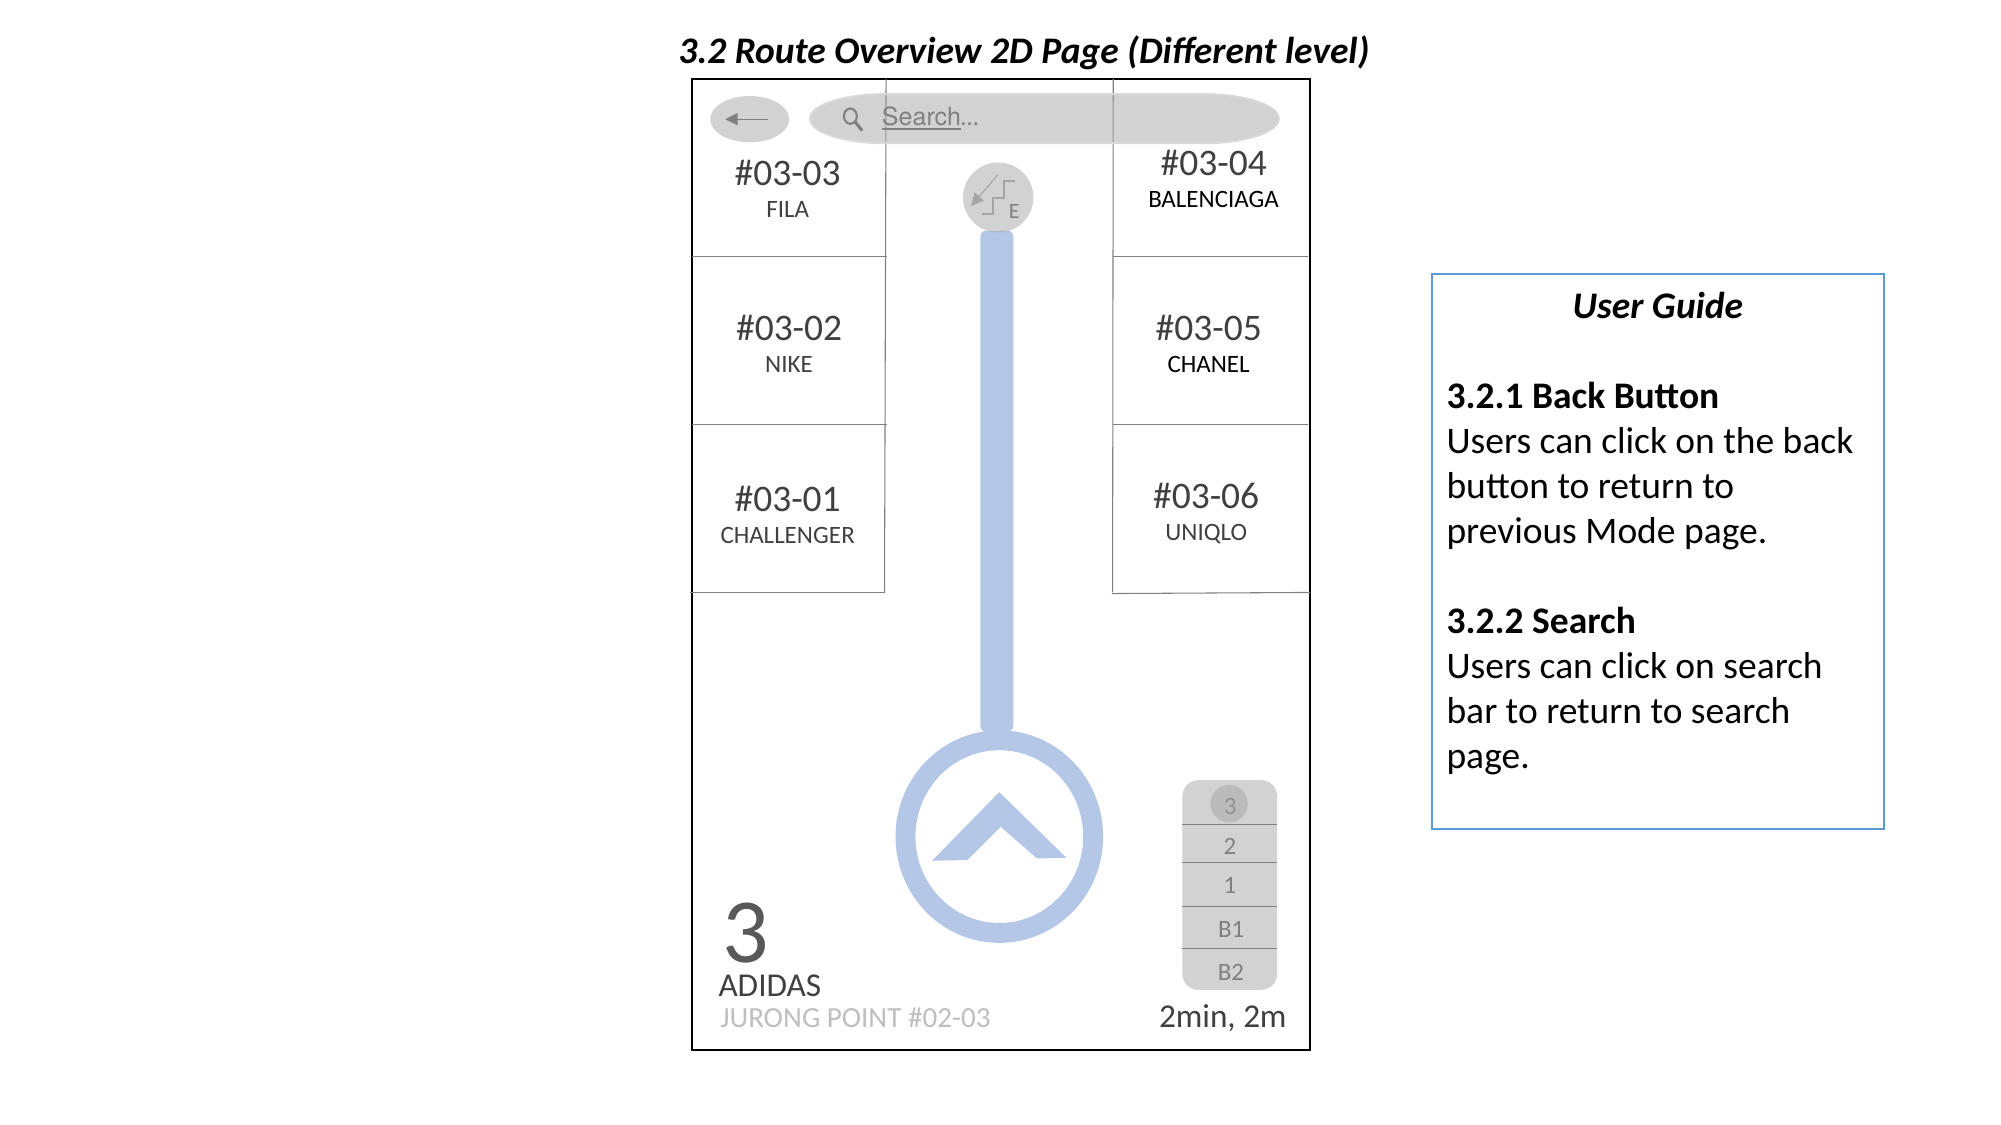

3.2 Route Overview 2D Page (Different level)

     Search…

#03-04
BALENCIAGA
#03-03
FILA

E

User Guide

3.2.1 Back Button
Users can click on the back button to return to previous Mode page.

3.2.2 Search
Users can click on search bar to return to search page.

#03-02
NIKE
#03-05
CHANEL
#03-06
UNIQLO
#03-01
CHALLENGER

3
2
1
B1
B2

3
ADIDAS
2min, 2m
JURONG POINT #02-03